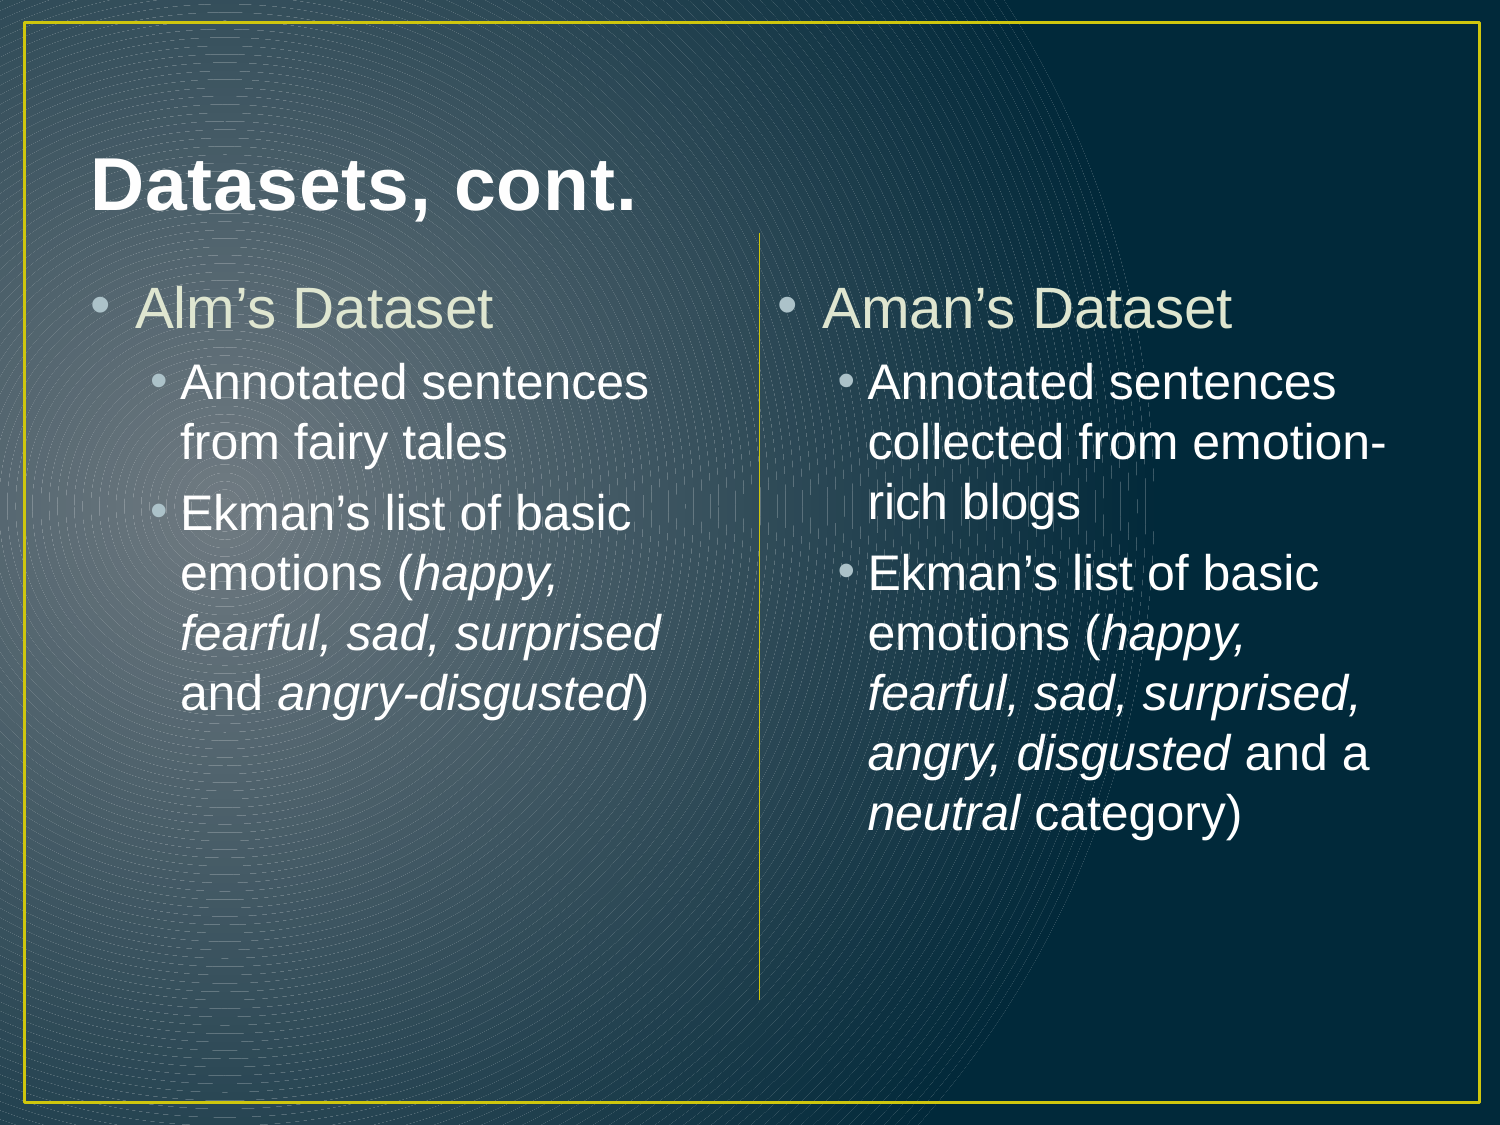

# Datasets, cont.
Alm’s Dataset
Annotated sentences from fairy tales
Ekman’s list of basic emotions (happy, fearful, sad, surprised and angry-disgusted)
Aman’s Dataset
Annotated sentences collected from emotion-rich blogs
Ekman’s list of basic emotions (happy, fearful, sad, surprised, angry, disgusted and a neutral category)